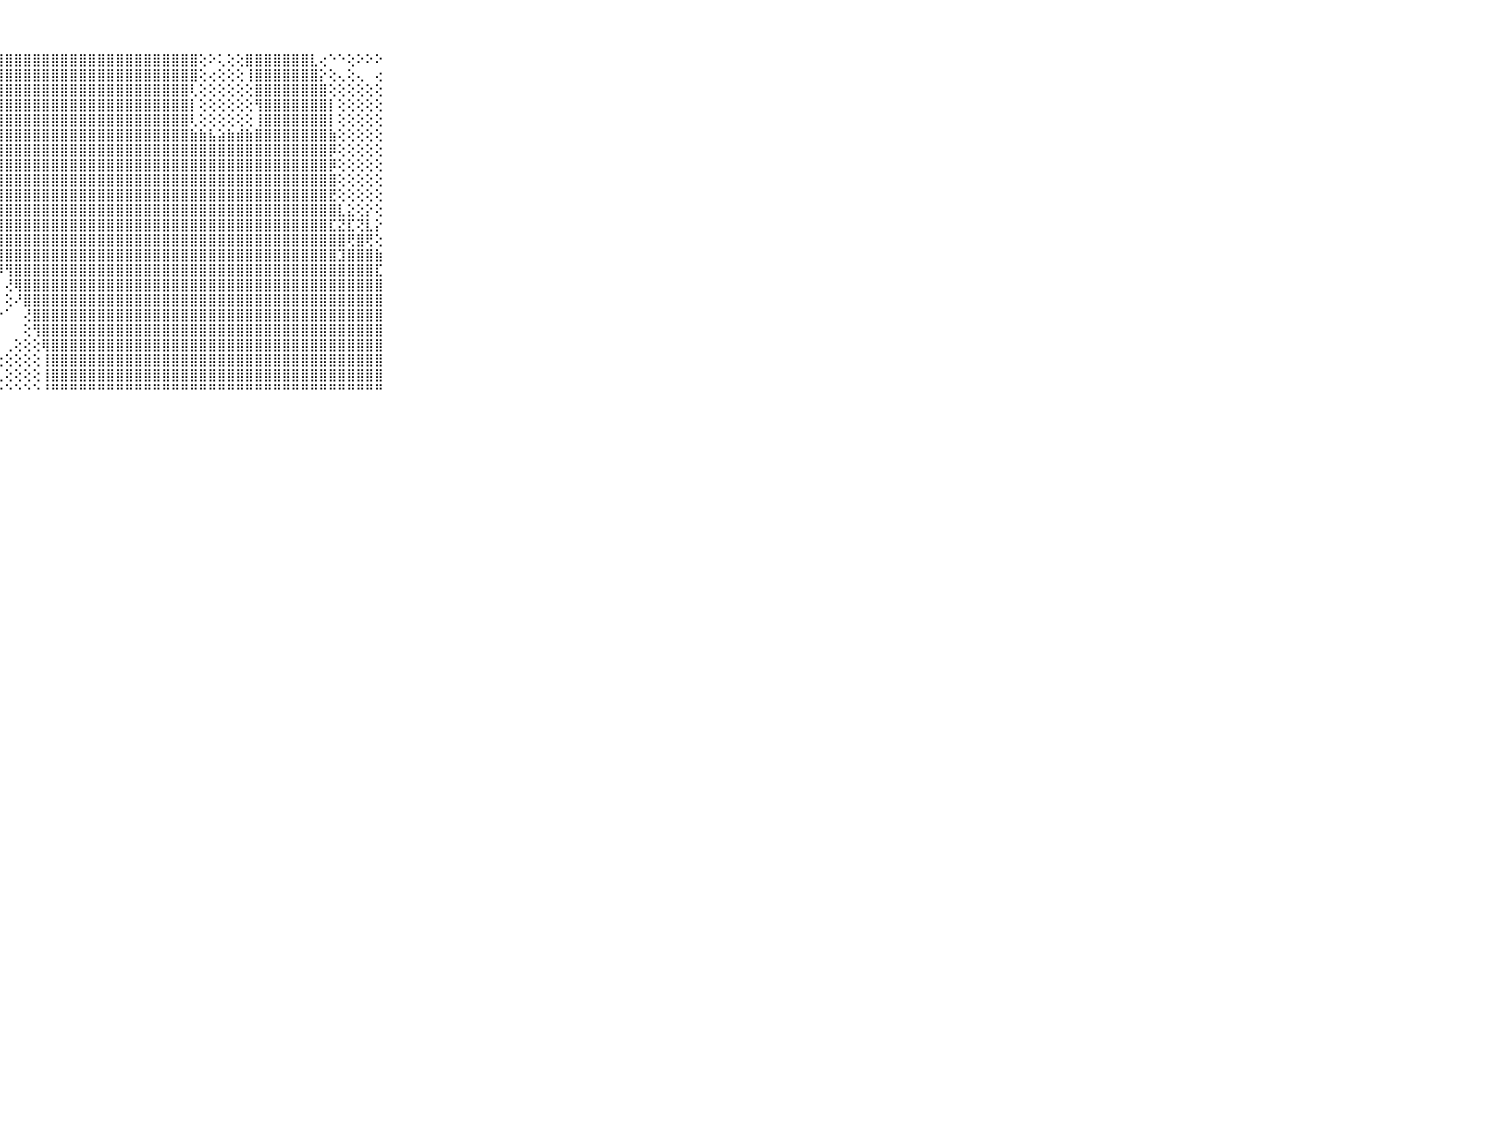

⠀⠀⠀⠀⠀⠀⠀⠀⠀⠀⠀⣿⣿⣿⣿⣿⣿⣿⣿⣿⣿⣿⣿⣿⣿⣿⣿⣿⣿⣿⣿⣿⣿⣿⣿⣿⣿⣿⣿⣿⣿⣿⣿⣿⣿⣿⣿⣿⣿⢕⠕⢅⢕⢕⣿⣿⣿⣿⣿⣿⣿⣇⢔⠑⠑⢕⠕⠕⠕⠀⠀⠀⠀⠀⠀⠀⠀⠀⠀⠀⠀
⠀⠀⠀⠀⠀⠀⠀⠀⠀⠀⠀⣿⣿⣿⣿⣿⣿⣿⣿⣿⣿⣿⣿⣿⣿⣿⣿⣿⣿⣿⣿⣿⣿⣿⣿⣿⣿⣿⣿⣿⣿⣿⣿⣿⣿⣿⣿⣿⣿⢕⢔⢕⢕⢕⢸⣿⣿⣿⣿⣿⣿⣿⡕⢕⢄⢕⢄⠀⢔⠀⠀⠀⠀⠀⠀⠀⠀⠀⠀⠀⠀
⠀⠀⠀⠀⠀⠀⠀⠀⠀⠀⠀⢝⢿⢿⣿⢻⢿⣿⢿⢿⣿⣿⣿⣿⣿⣿⣿⣿⣿⣿⣿⣿⣿⣿⣿⣿⣿⣿⣿⣿⣿⣿⣿⣿⣿⣿⣿⣿⢇⢕⢕⢕⢕⢕⢕⣿⣿⣿⣿⣿⣿⣿⣿⢕⢕⢕⢕⢕⢕⠀⠀⠀⠀⠀⠀⠀⠀⠀⠀⠀⠀
⠀⠀⠀⠀⠀⠀⠀⠀⠀⠀⠀⢅⣰⣄⣅⣕⣵⣟⣷⣾⣷⣮⣿⣿⣿⣿⣿⣿⣿⣿⣿⣿⣿⣿⣿⣿⣿⣿⣿⣿⣿⣿⣿⣿⣿⣿⣿⣿⡇⢕⢕⢕⢕⢕⢕⢻⣿⣿⣿⣿⣿⣿⣿⡇⢕⢕⢕⢕⢕⠀⠀⠀⠀⠀⠀⠀⠀⠀⠀⠀⠀
⠀⠀⠀⠀⠀⠀⠀⠀⠀⠀⠀⢜⢏⡕⢜⡝⢿⡿⢟⡻⣿⣿⣷⣷⣽⣿⣿⣿⣿⣿⣿⣿⣿⣿⣿⣿⣿⣿⣿⣿⣿⣿⣿⣿⣿⣿⣿⣿⢇⢕⢕⢕⢕⢕⢕⢸⣿⣿⣿⣿⣿⣿⣿⡇⢕⢕⢕⢕⢕⠀⠀⠀⠀⠀⠀⠀⠀⠀⠀⠀⠀
⠀⠀⠀⠀⠀⠀⠀⠀⠀⠀⠀⢕⢕⢕⢱⣏⣜⣵⣵⣿⣽⣼⣿⣿⣿⣿⣿⣿⣿⣿⣿⣿⣿⣿⣿⣿⣿⣿⣿⣿⣿⣿⣿⣿⣿⣿⣿⣿⣷⣷⣧⣵⣷⣾⣷⣿⣿⣿⣿⣿⣿⣿⣿⣷⢕⢕⢕⢕⢕⠀⠀⠀⠀⠀⠀⠀⠀⠀⠀⠀⠀
⠀⠀⠀⠀⠀⠀⠀⠀⠀⠀⠀⣕⣵⣾⣿⣿⣿⣿⣿⣿⣿⣿⣿⣻⣿⣿⣿⣿⣿⣿⣿⣿⣿⣿⣿⣿⣿⣿⣿⣿⣿⣿⣿⣿⣿⣿⣿⣿⣿⣿⣿⣿⣿⣿⣿⣿⣿⣿⣿⣿⣿⣿⣿⡿⢕⢕⢕⢕⢕⠀⠀⠀⠀⠀⠀⠀⠀⠀⠀⠀⠀
⠀⠀⠀⠀⠀⠀⠀⠀⠀⠀⠀⣿⣿⣿⣿⣿⣿⣿⣿⣿⣿⣿⣿⣿⣿⣿⣿⣿⣿⣿⣿⣿⣿⣿⣿⣿⣿⣿⣿⣿⣿⣿⣿⣿⣿⣿⣿⣿⣿⣿⣿⣿⣿⣿⣿⣿⣿⣿⣿⣿⣿⣿⣿⡿⢕⢕⢕⢕⢕⠀⠀⠀⠀⠀⠀⠀⠀⠀⠀⠀⠀
⠀⠀⠀⠀⠀⠀⠀⠀⠀⠀⠀⣿⣿⣿⣿⣿⣿⣿⣿⣿⣿⣿⣿⣿⣿⣿⣿⣿⣿⣿⣿⣿⣿⣿⣿⣿⣿⣿⣿⣿⣿⣿⣿⣿⣿⣿⣿⣿⣿⣿⣿⣿⣿⣿⣿⣿⣿⣿⣿⣿⣿⣿⣿⣿⢕⢕⢕⢕⢕⠀⠀⠀⠀⠀⠀⠀⠀⠀⠀⠀⠀
⠀⠀⠀⠀⠀⠀⠀⠀⠀⠀⠀⣿⣿⣿⣿⣿⣿⣿⣿⣿⣿⣿⣿⣿⣿⣿⣿⣿⣿⣿⣿⣿⣿⣿⣿⣿⣿⣿⣿⣿⣿⣿⣿⣿⣿⣿⣿⣿⣿⣿⣿⣿⣿⣿⣿⣿⣿⣿⣿⣿⣿⣿⣿⣟⢕⢕⢕⢕⢕⠀⠀⠀⠀⠀⠀⠀⠀⠀⠀⠀⠀
⠀⠀⠀⠀⠀⠀⠀⠀⠀⠀⠀⣿⣿⣿⣿⣿⣿⣿⣿⣿⣿⣿⣿⣿⣿⣿⣿⣿⣿⣿⣿⣿⣿⣿⣿⣿⣿⣿⣿⣿⣿⣿⣿⣿⣿⣿⣿⣿⣿⣿⣿⣿⣿⣿⣿⣿⣿⣿⣿⣿⣿⣿⣿⣿⣇⣕⢕⡕⢕⠀⠀⠀⠀⠀⠀⠀⠀⠀⠀⠀⠀
⠀⠀⠀⠀⠀⠀⠀⠀⠀⠀⠀⣿⣿⣿⣿⣿⣿⣿⣿⣿⣿⣿⣿⣿⣿⣿⣿⣿⣿⣿⣿⣿⣿⣿⣿⣿⣿⣿⣿⣿⣿⣿⣿⣿⣿⣿⣿⣿⣿⣿⣿⣿⣿⣿⣿⣿⣿⣿⣿⣿⣿⣿⣿⣏⣝⣏⢝⣇⡕⠀⠀⠀⠀⠀⠀⠀⠀⠀⠀⠀⠀
⠀⠀⠀⠀⠀⠀⠀⠀⠀⠀⠀⣿⣿⣿⣿⣿⣯⣿⣿⣿⣿⣿⣿⣿⣿⣿⣿⣿⣿⣿⣿⣿⣿⣿⣿⣿⣿⣿⣿⣿⣿⣿⣿⣿⣿⣿⣿⣿⣿⣿⣿⣿⣿⣿⣿⣿⣿⣿⣿⣿⣿⣿⣿⣿⣿⢟⣿⢟⢕⠀⠀⠀⠀⠀⠀⠀⠀⠀⠀⠀⠀
⠀⠀⠀⠀⠀⠀⠀⠀⠀⠀⠀⣿⣿⣿⣿⣿⣿⣿⣿⣿⣟⣿⣿⣿⣿⣿⣿⣿⣿⣿⣿⣿⣿⣿⣿⣿⣿⣿⣿⣿⣿⣿⣿⣿⣿⣿⣿⣿⣿⣿⣿⣿⣿⣿⣿⣿⣿⣿⣿⣿⣿⣿⣿⣿⣹⣿⣿⣿⣷⠀⠀⠀⠀⠀⠀⠀⠀⠀⠀⠀⠀
⠀⠀⠀⠀⠀⠀⠀⠀⠀⠀⠀⣿⣿⣿⣿⣽⢟⣟⣽⣿⣿⣿⣿⣿⣿⣿⣿⡿⢻⣿⣿⣿⣿⣿⣿⣿⣿⣿⣿⣿⣿⣿⣿⣿⣿⣿⣿⣿⣿⣿⣿⣿⣿⣿⣿⣿⣿⣿⣿⣿⣿⣿⣿⣿⣿⣿⣿⣿⣏⠀⠀⠀⠀⠀⠀⠀⠀⠀⠀⠀⠀
⠀⠀⠀⠀⠀⠀⠀⠀⠀⠀⠀⣿⣿⣿⣿⣿⣿⣿⣿⣿⣿⣿⣿⣿⣿⣿⣿⡇⢜⢿⣿⣿⣿⣿⣿⣿⣿⣿⣿⣿⣿⣿⣿⣿⣿⣿⣿⣿⣿⣿⣿⣿⣿⣿⣿⣿⣿⣿⣿⣿⣿⣿⣿⣿⣿⣿⣿⣿⣿⠀⠀⠀⠀⠀⠀⠀⠀⠀⠀⠀⠀
⠀⠀⠀⠀⠀⠀⠀⠀⠀⠀⠀⣿⣿⣿⣿⢻⣿⣿⣿⣿⣿⣿⣿⣿⣿⣿⣿⡇⢕⠜⣿⣿⣿⣿⣿⣿⣿⣿⣿⣿⣿⣿⣿⣿⣿⣿⣿⣿⣿⣿⣿⣿⣿⣿⣿⣿⣿⣿⣿⣿⣿⣿⣿⣿⣿⣿⣿⣿⣿⠀⠀⠀⠀⠀⠀⠀⠀⠀⠀⠀⠀
⠀⠀⠀⠀⠀⠀⠀⠀⠀⠀⠀⣿⣿⣿⣿⡇⢘⠟⢿⣿⣿⣟⢝⣣⣿⣿⡟⠕⠁⠀⢜⣿⣿⣿⣿⣿⣿⣿⣿⣿⣿⣿⣿⣿⣿⣿⣿⣿⣿⣿⣿⣿⣿⣿⣿⣿⣿⣿⣿⣿⣿⣿⣿⣿⣿⣿⣿⣿⣿⠀⠀⠀⠀⠀⠀⠀⠀⠀⠀⠀⠀
⠀⠀⠀⠀⠀⠀⠀⠀⠀⠀⠀⣿⣿⣿⣿⣿⡕⢄⠁⠈⠙⠑⠑⠝⠟⠙⠁⠀⠀⠀⢕⢻⣿⣿⣿⣿⣿⣿⣿⣿⣿⣿⣿⣿⣿⣿⣿⣿⣿⣿⣿⣿⣿⣿⣿⣿⣿⣿⣿⣿⣿⣿⣿⣿⣿⣿⣿⣿⣿⠀⠀⠀⠀⠀⠀⠀⠀⠀⠀⠀⠀
⠀⠀⠀⠀⠀⠀⠀⠀⠀⠀⠀⣿⣿⣿⣿⣿⣿⡕⢀⠔⢀⢀⠀⠀⠀⠀⠀⠀⢀⢕⢕⢕⢿⣿⣿⣿⣿⣿⣿⣿⣿⣿⣿⣿⣿⣿⣿⣿⣿⣿⣿⣿⣿⣿⣿⣿⣿⣿⣿⣿⣿⣿⣿⣿⣿⣿⣿⣿⣿⠀⠀⠀⠀⠀⠀⠀⠀⠀⠀⠀⠀
⠀⠀⠀⠀⠀⠀⠀⠀⠀⠀⠀⣿⣿⣿⣿⣿⣿⣿⢔⢄⢅⢕⢄⢅⢁⢀⢄⢔⢕⢕⢕⢕⢸⣿⣿⣿⣿⣿⣿⣿⣿⣿⣿⣿⣿⣿⣿⣿⣿⣿⣿⣿⣿⣿⣿⣿⣿⣿⣿⣿⣿⣿⣿⣿⣿⣿⣿⣿⣿⠀⠀⠀⠀⠀⠀⠀⠀⠀⠀⠀⠀
⠀⠀⠀⠀⠀⠀⠀⠀⠀⠀⠀⣿⣿⣿⣿⣿⣿⣿⣵⡕⢕⢕⢕⢕⢕⢕⢕⢅⢕⢕⢕⢕⢸⣿⣿⣿⣿⣿⣿⣿⣿⣿⣿⣿⣿⣿⣿⣿⣿⣿⣿⣿⣿⣿⣿⣿⣿⣿⣿⣿⣿⣿⣿⣿⣿⣿⣿⣿⣿⠀⠀⠀⠀⠀⠀⠀⠀⠀⠀⠀⠀
⠀⠀⠀⠀⠀⠀⠀⠀⠀⠀⠀⠛⠛⠛⠛⠛⠛⠛⠛⠛⠓⠑⠑⠑⠑⠑⠑⠑⠑⠑⠑⠑⠘⠛⠛⠛⠛⠛⠛⠛⠛⠛⠛⠛⠛⠛⠛⠛⠛⠛⠛⠛⠛⠛⠛⠛⠛⠛⠛⠛⠛⠛⠛⠛⠛⠛⠛⠛⠛⠀⠀⠀⠀⠀⠀⠀⠀⠀⠀⠀⠀